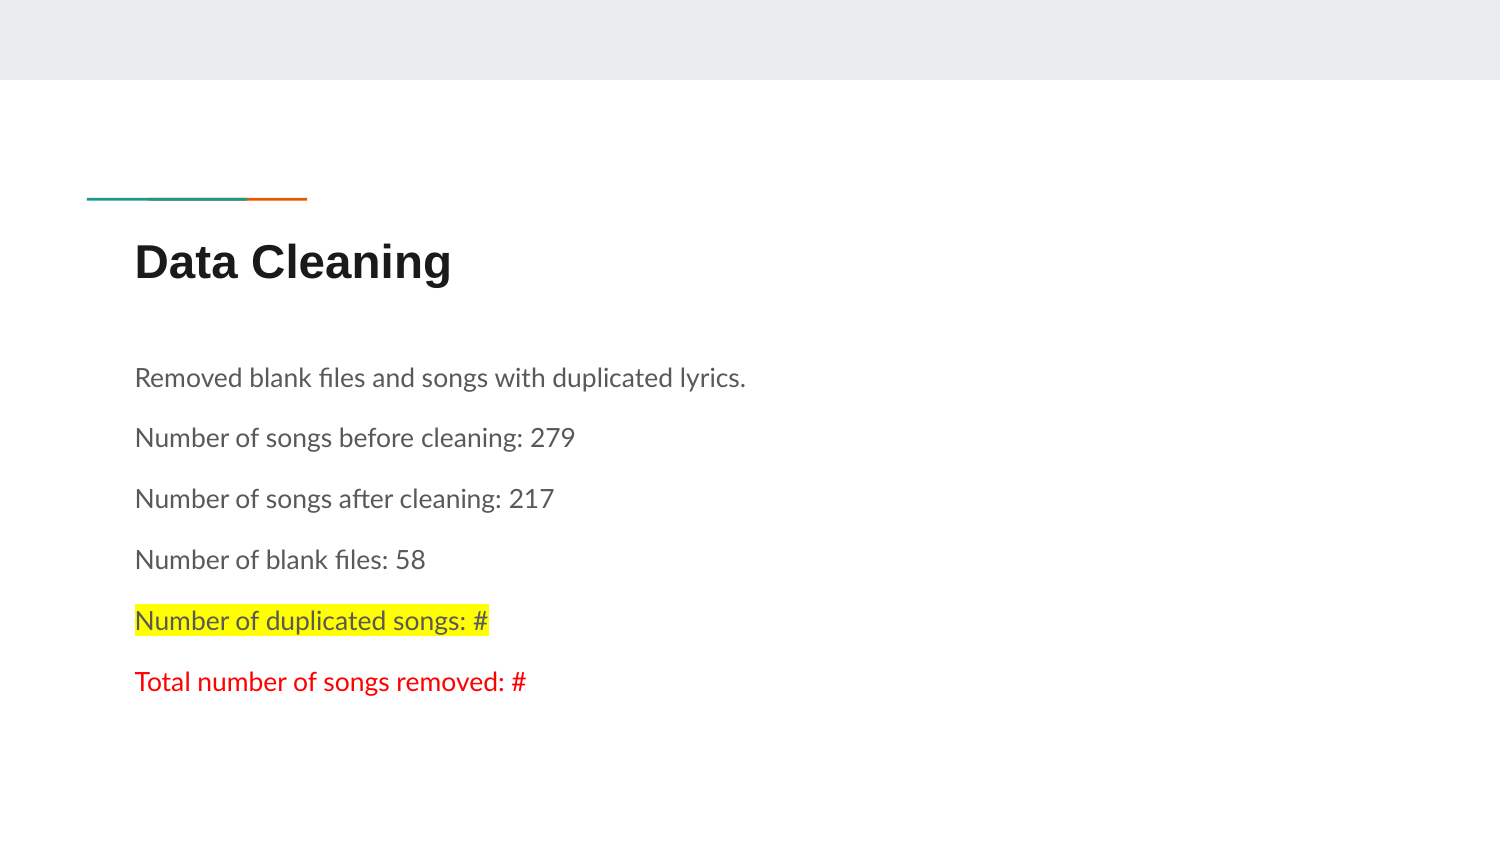

# Data Cleaning
Removed blank files and songs with duplicated lyrics.
Number of songs before cleaning: 279
Number of songs after cleaning: 217
Number of blank files: 58
Number of duplicated songs: #
Total number of songs removed: #